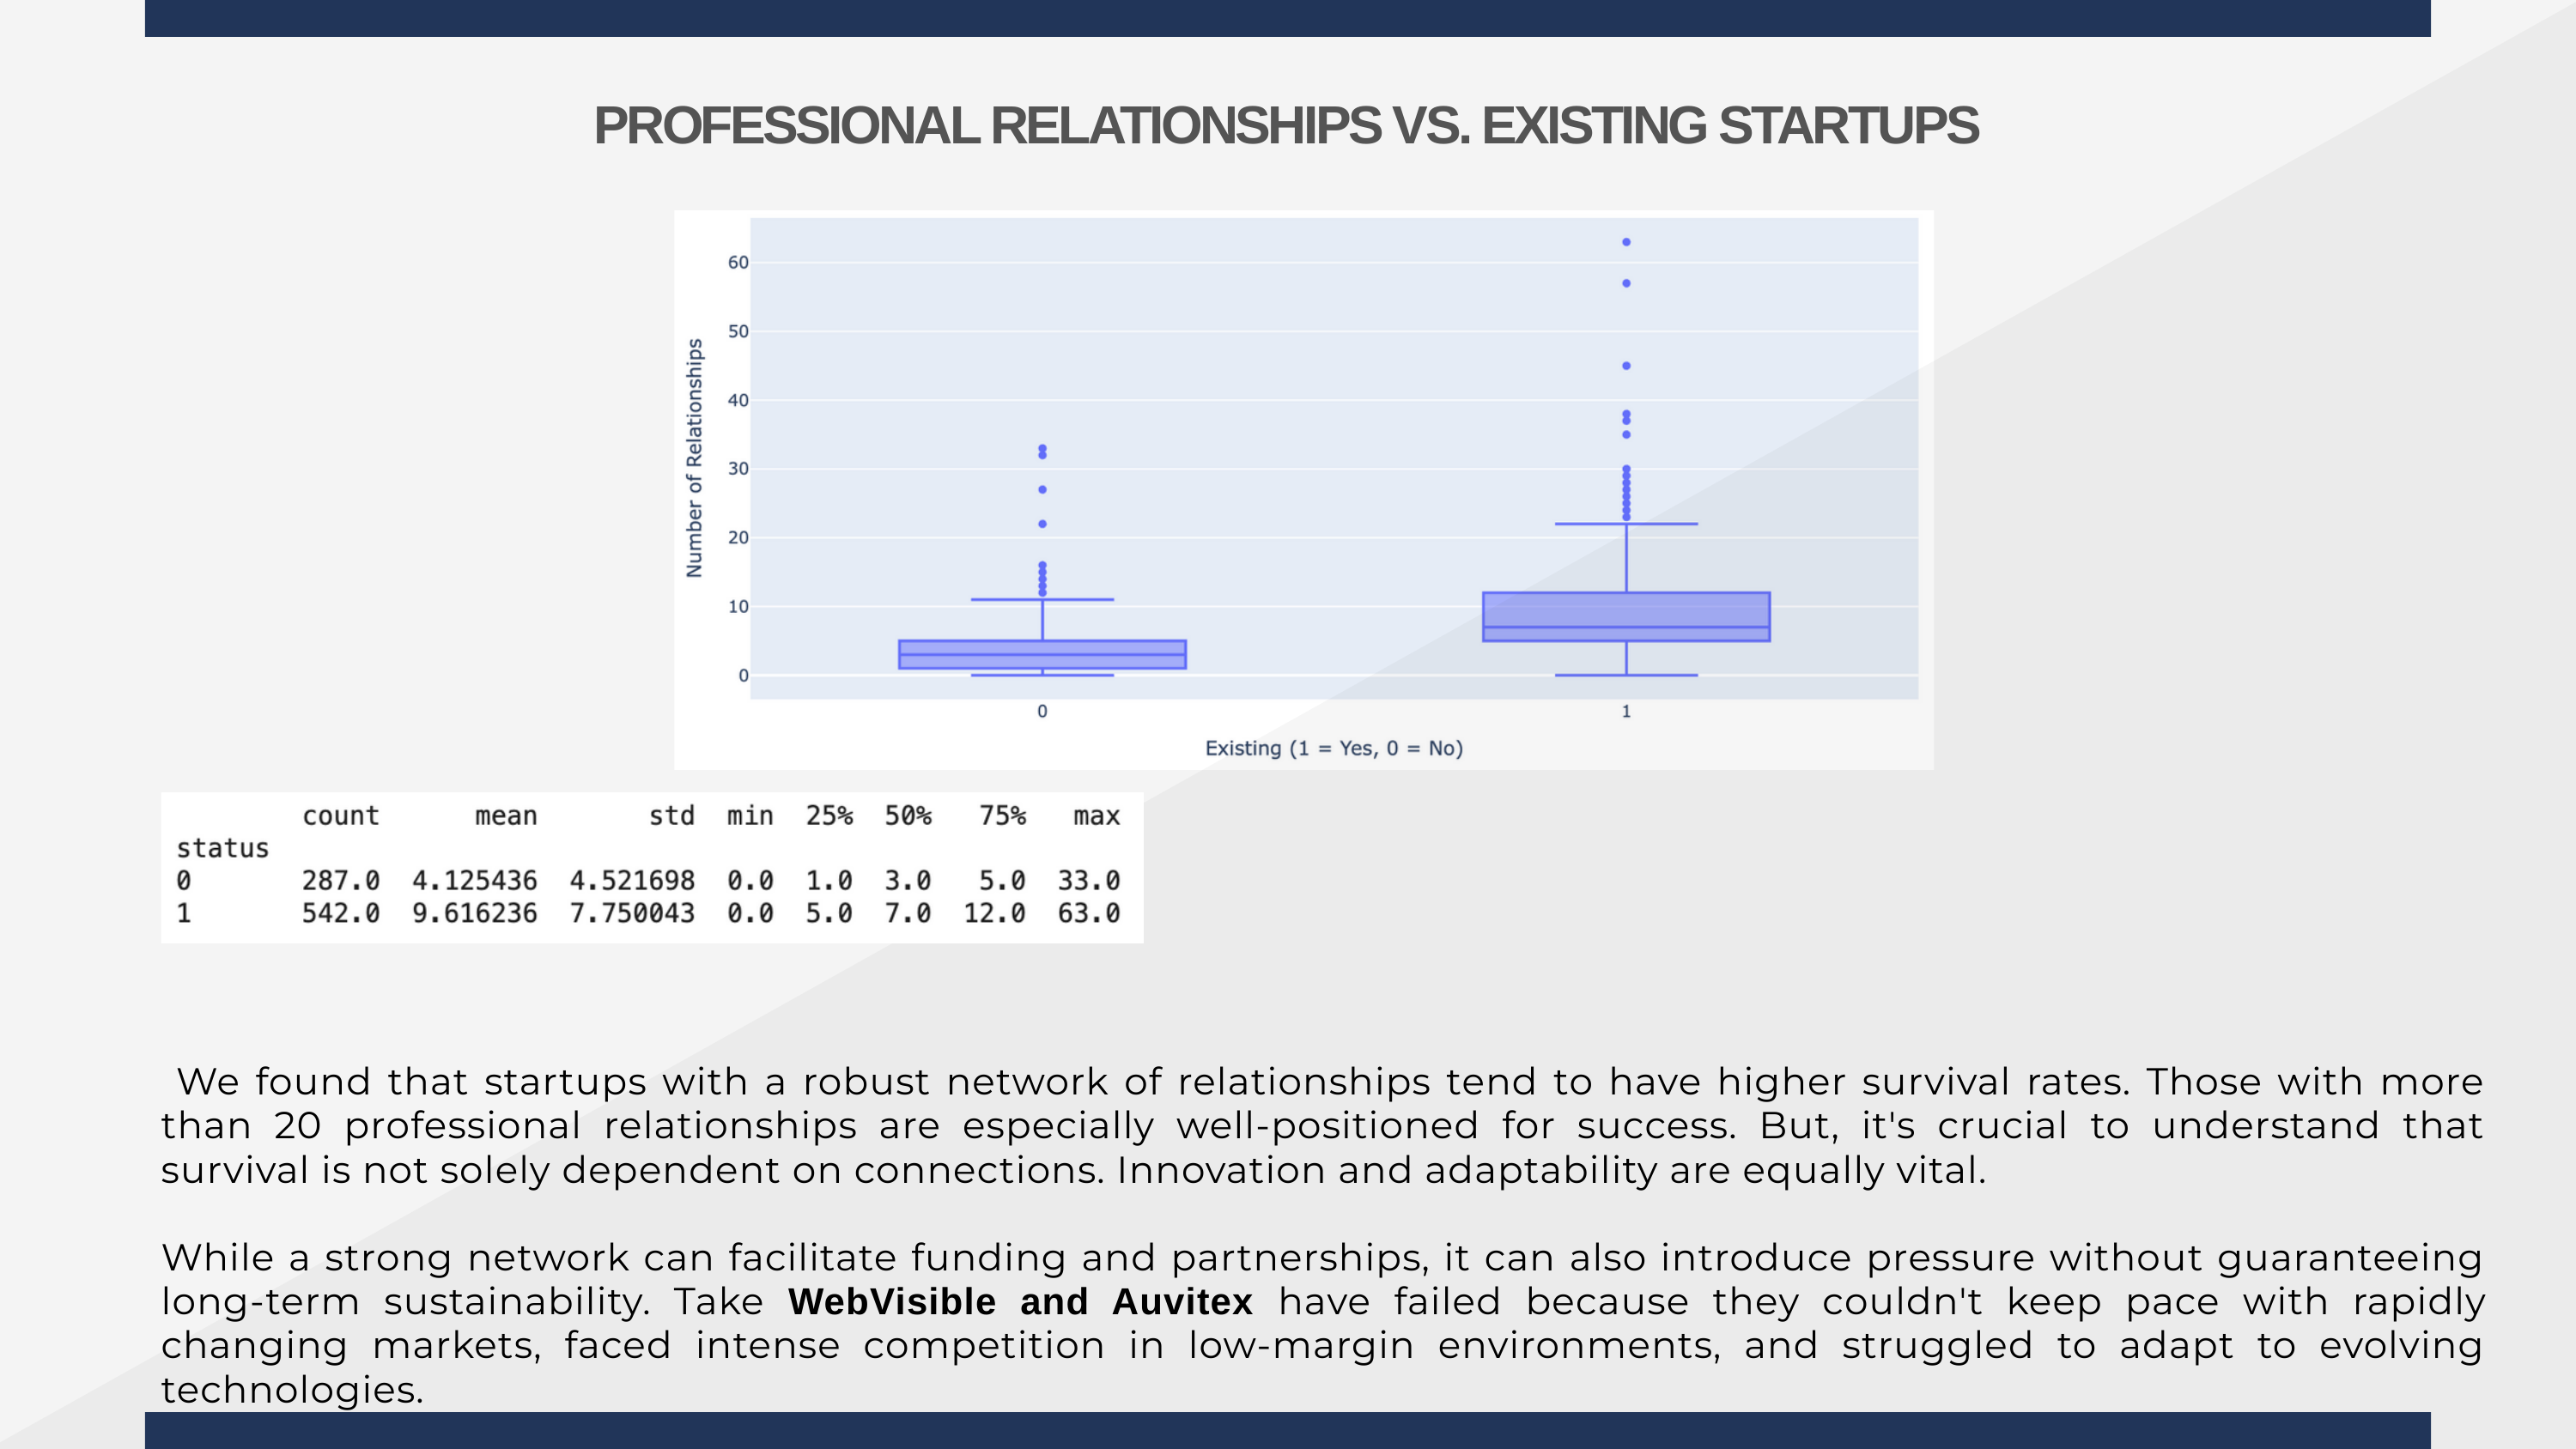

PROFESSIONAL RELATIONSHIPS VS. EXISTING STARTUPS

 We found that startups with a robust network of relationships tend to have higher survival rates. Those with more than 20 professional relationships are especially well-positioned for success. But, it's crucial to understand that survival is not solely dependent on connections. Innovation and adaptability are equally vital.

While a strong network can facilitate funding and partnerships, it can also introduce pressure without guaranteeing long-term sustainability. Take WebVisible and Auvitex have failed because they couldn't keep pace with rapidly changing markets, faced intense competition in low-margin environments, and struggled to adapt to evolving technologies.